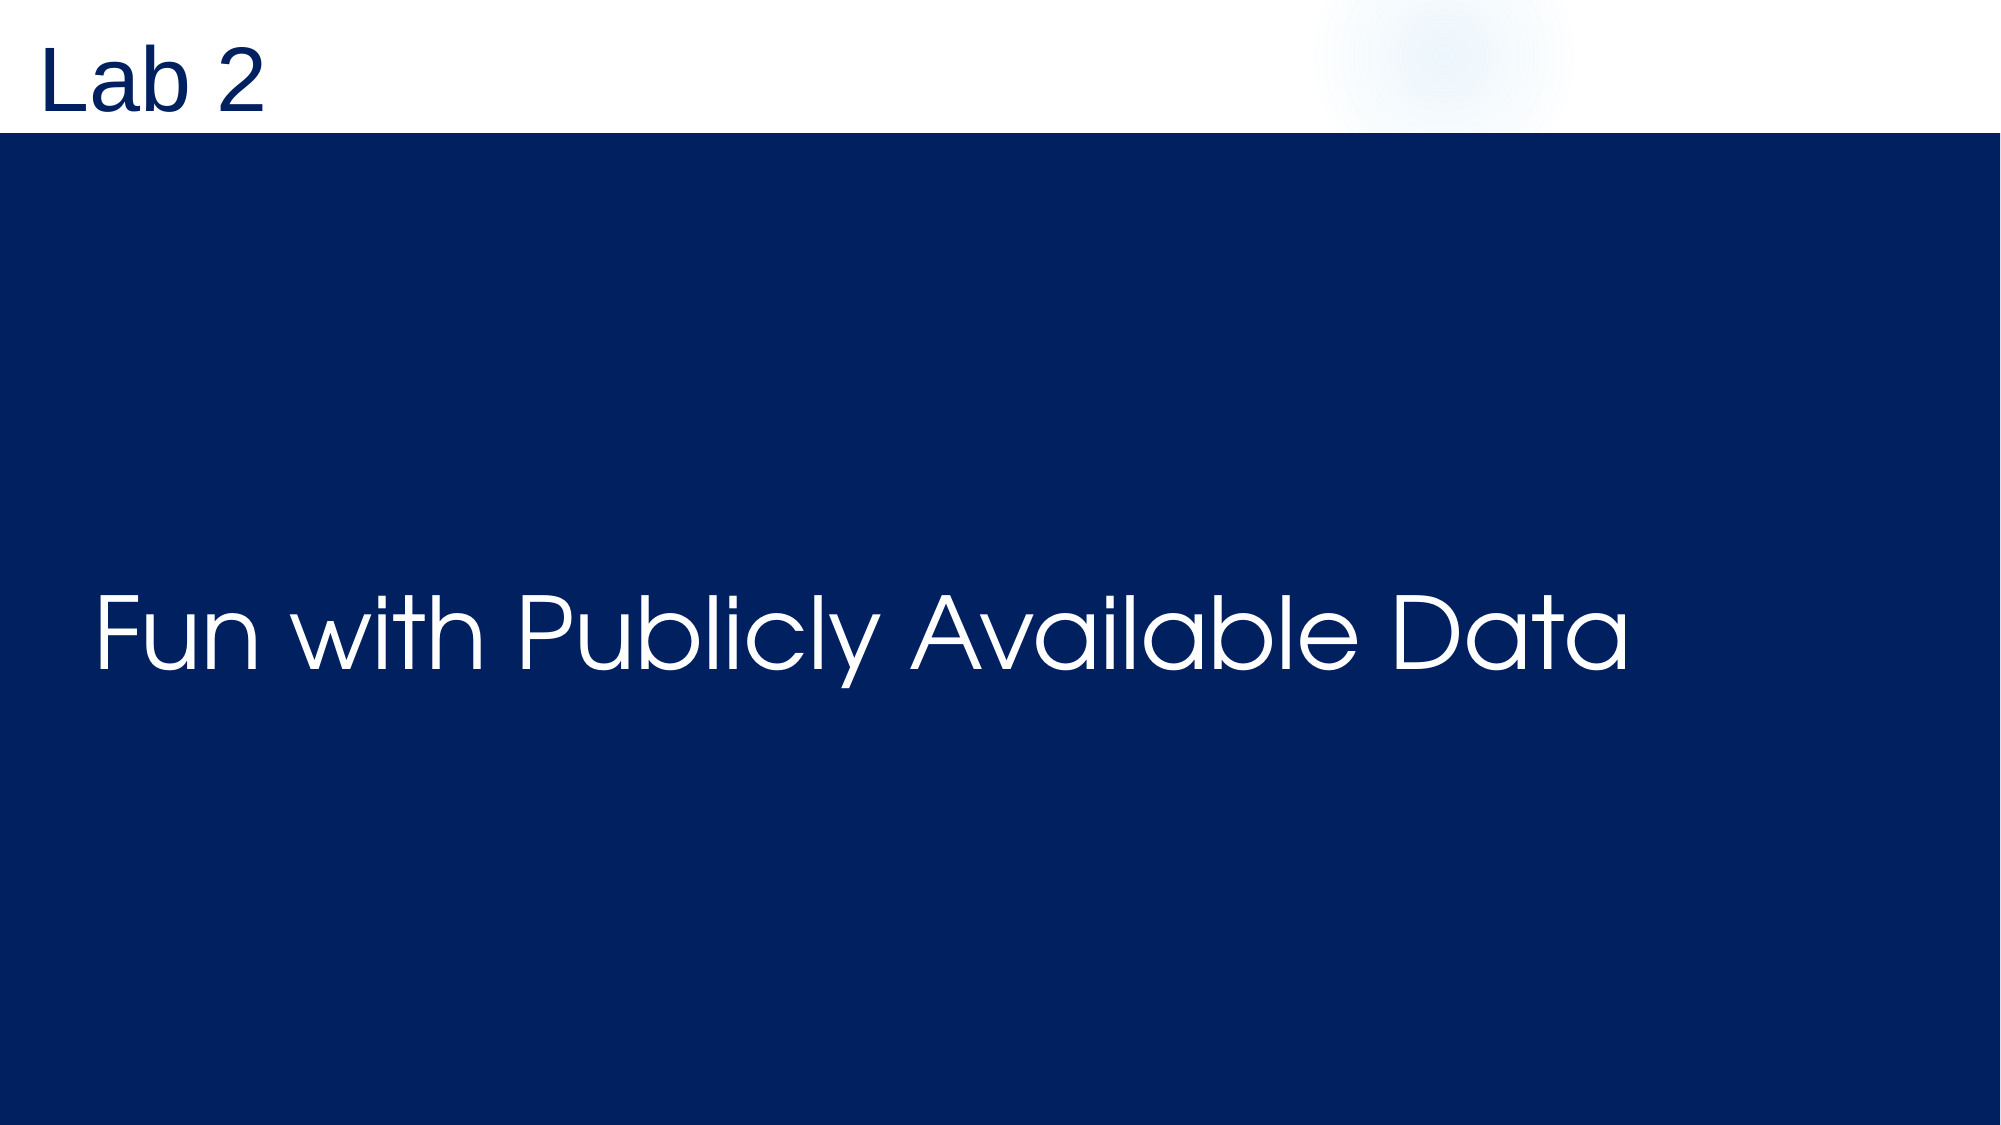

# Lab 2
Fun with Publicly Available Data